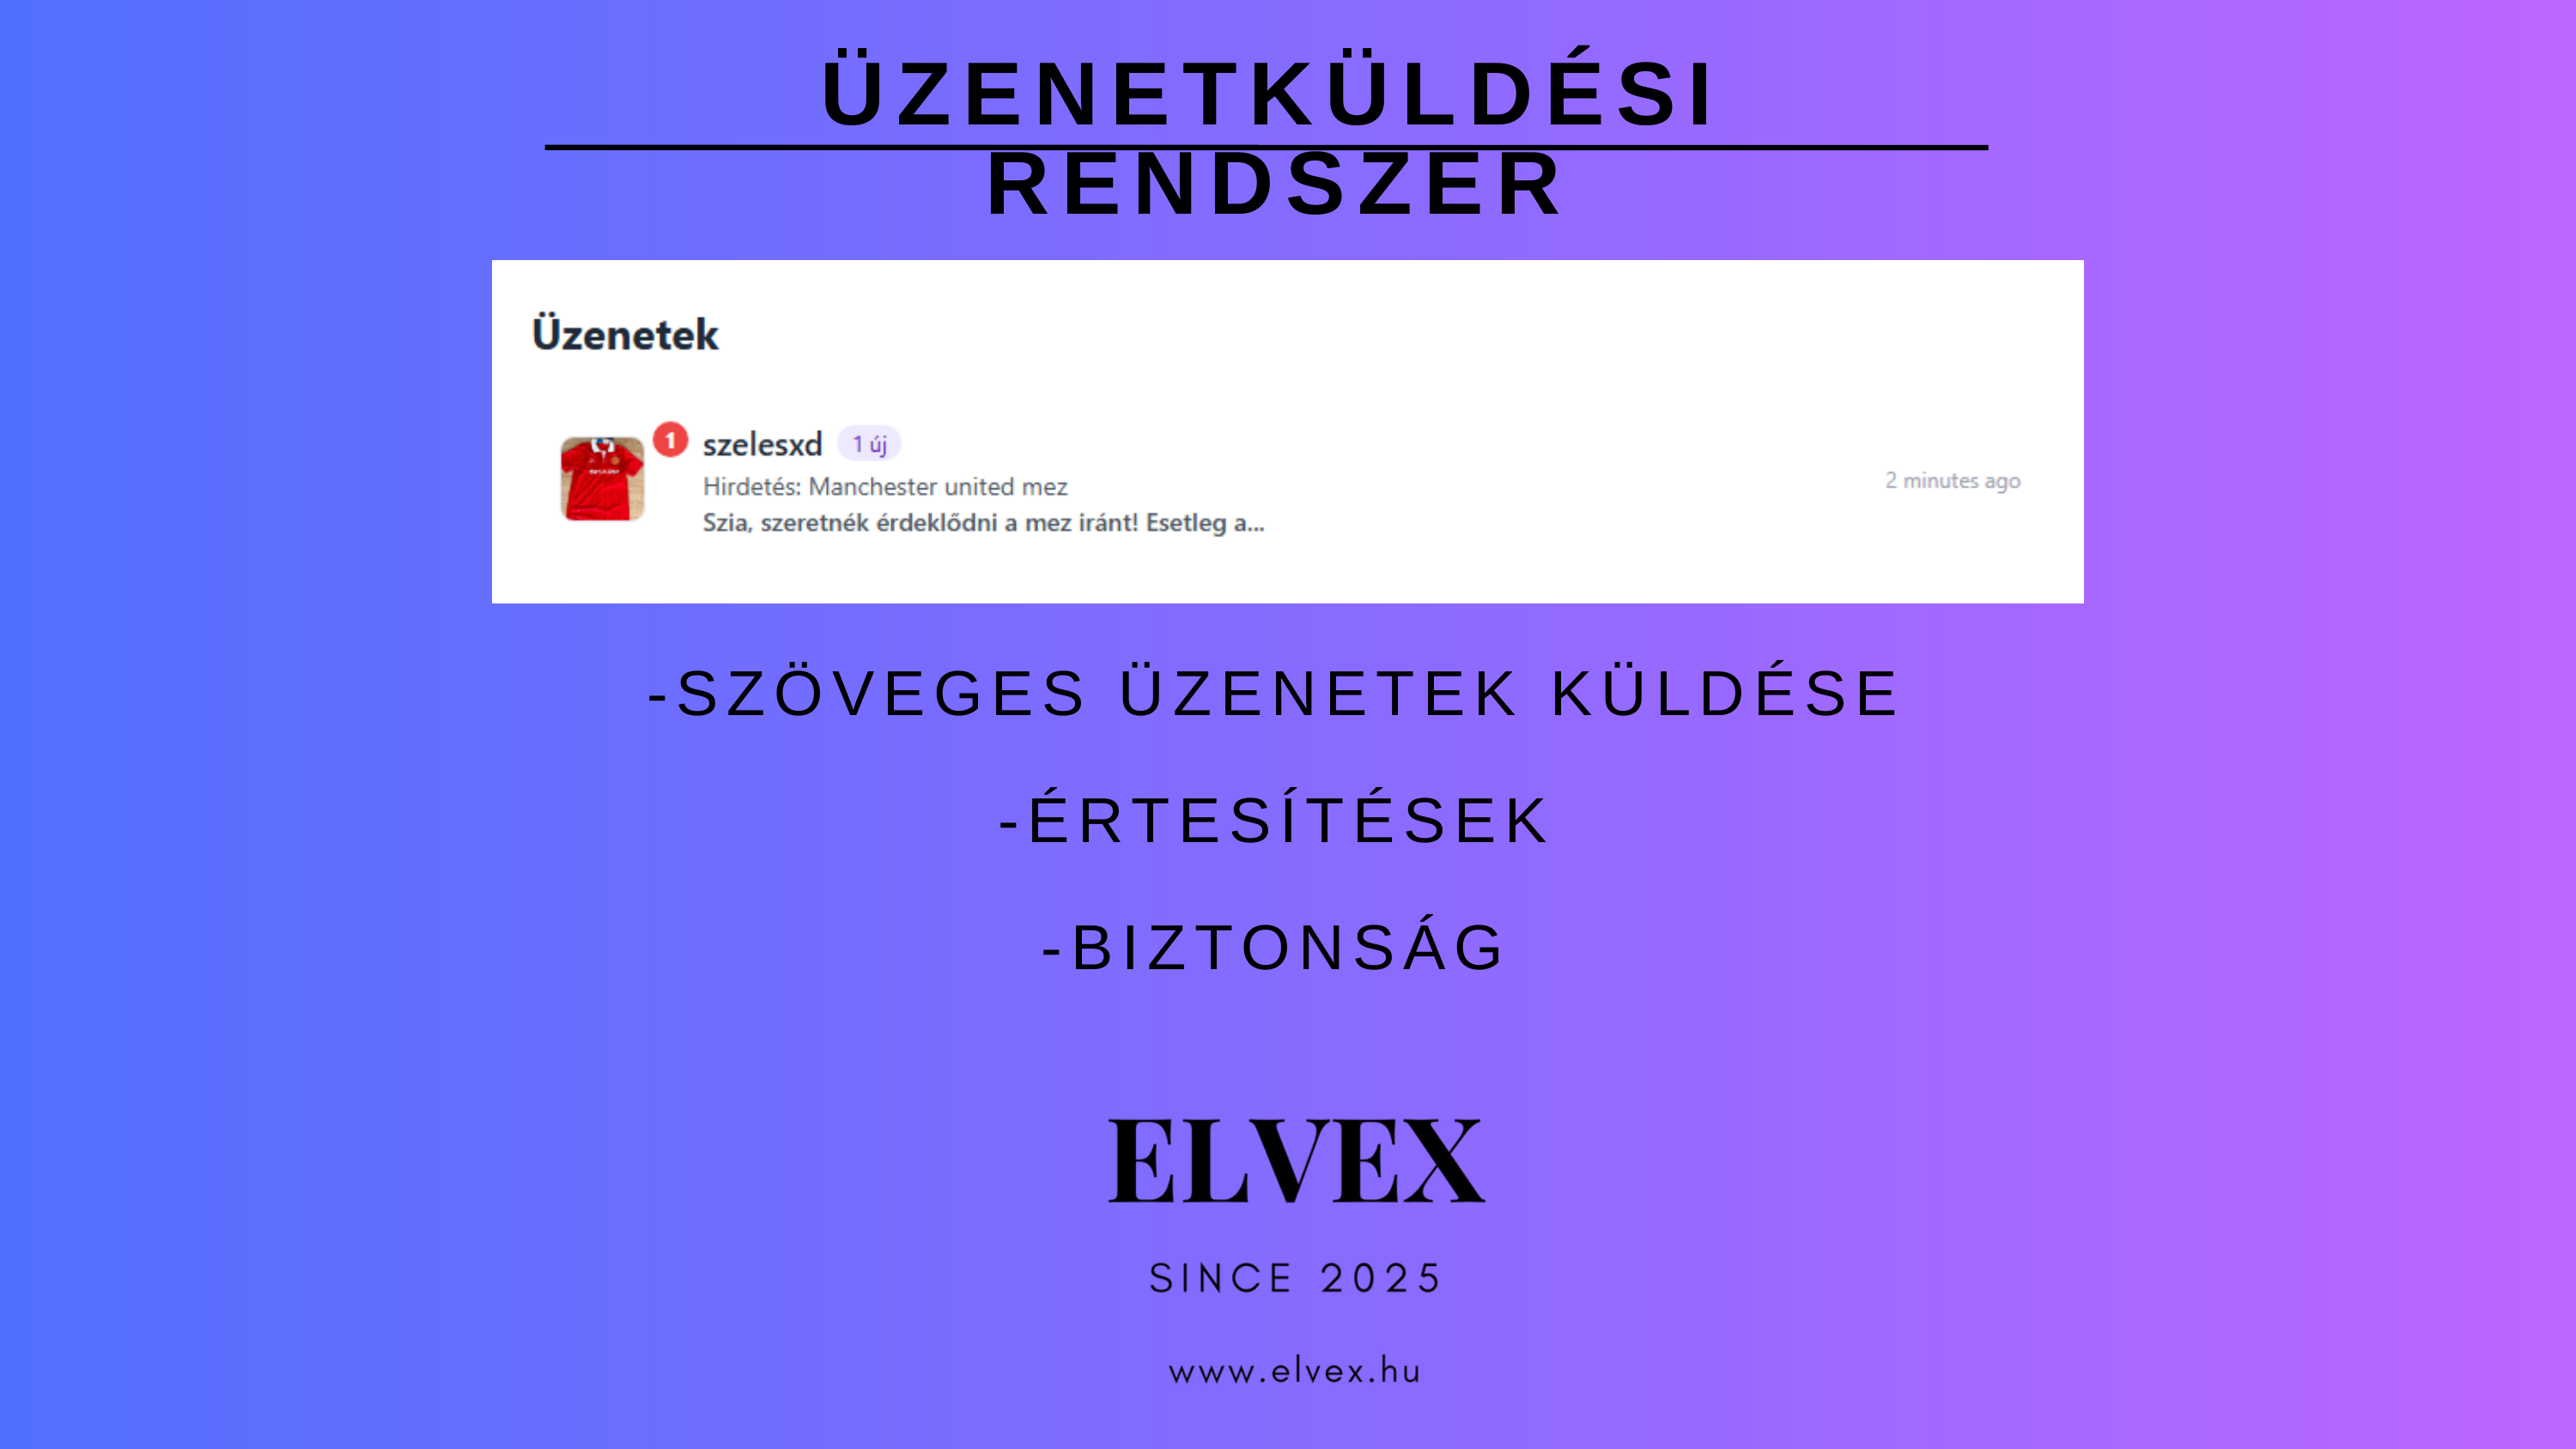

ÜZENETKÜLDÉSI RENDSZER

-SZÖVEGES ÜZENETEK KÜLDÉSE

-ÉRTESÍTÉSEK

-BIZTONSÁG